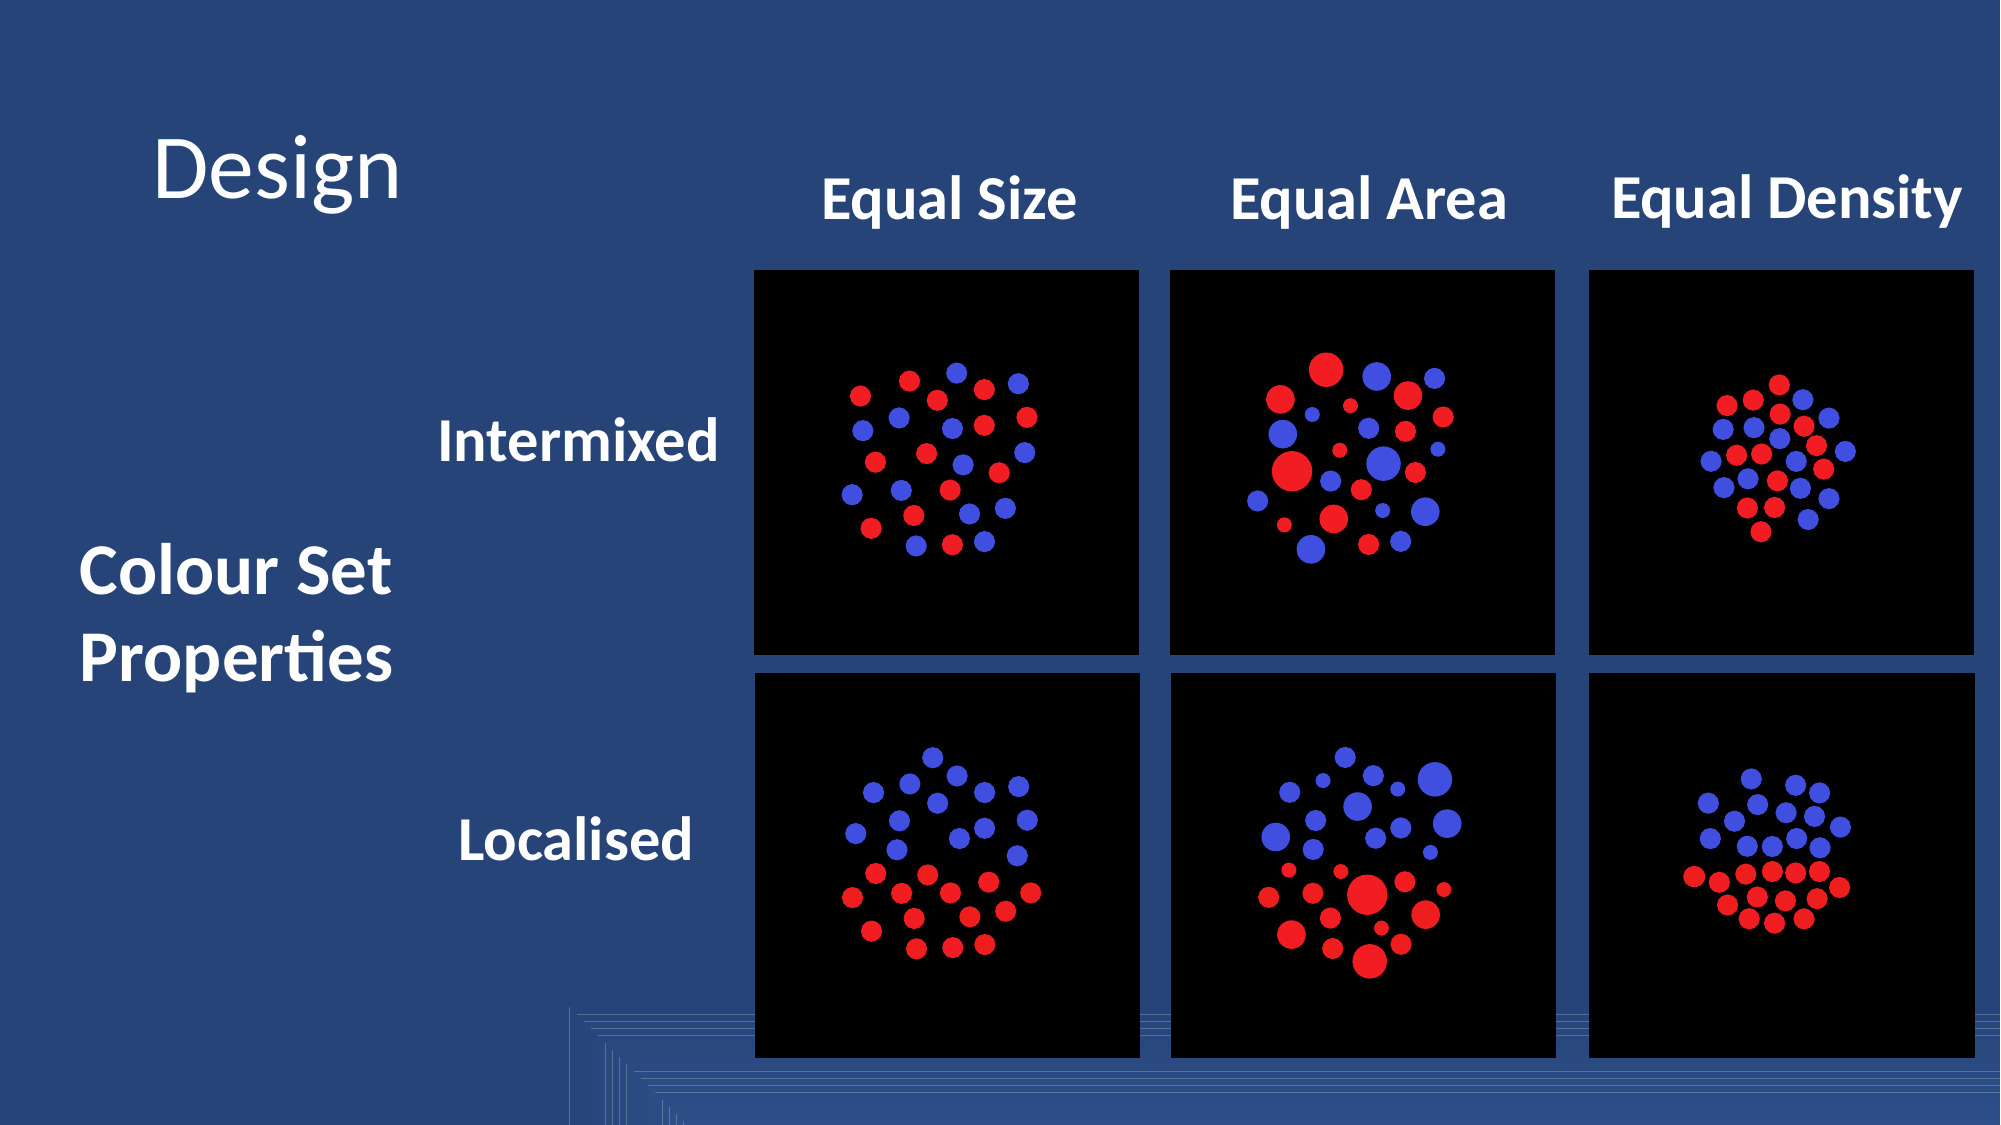

# Design
Equal Density
Equal Area

Equal Size

Intermixed
Colour Set
Properties

Localised